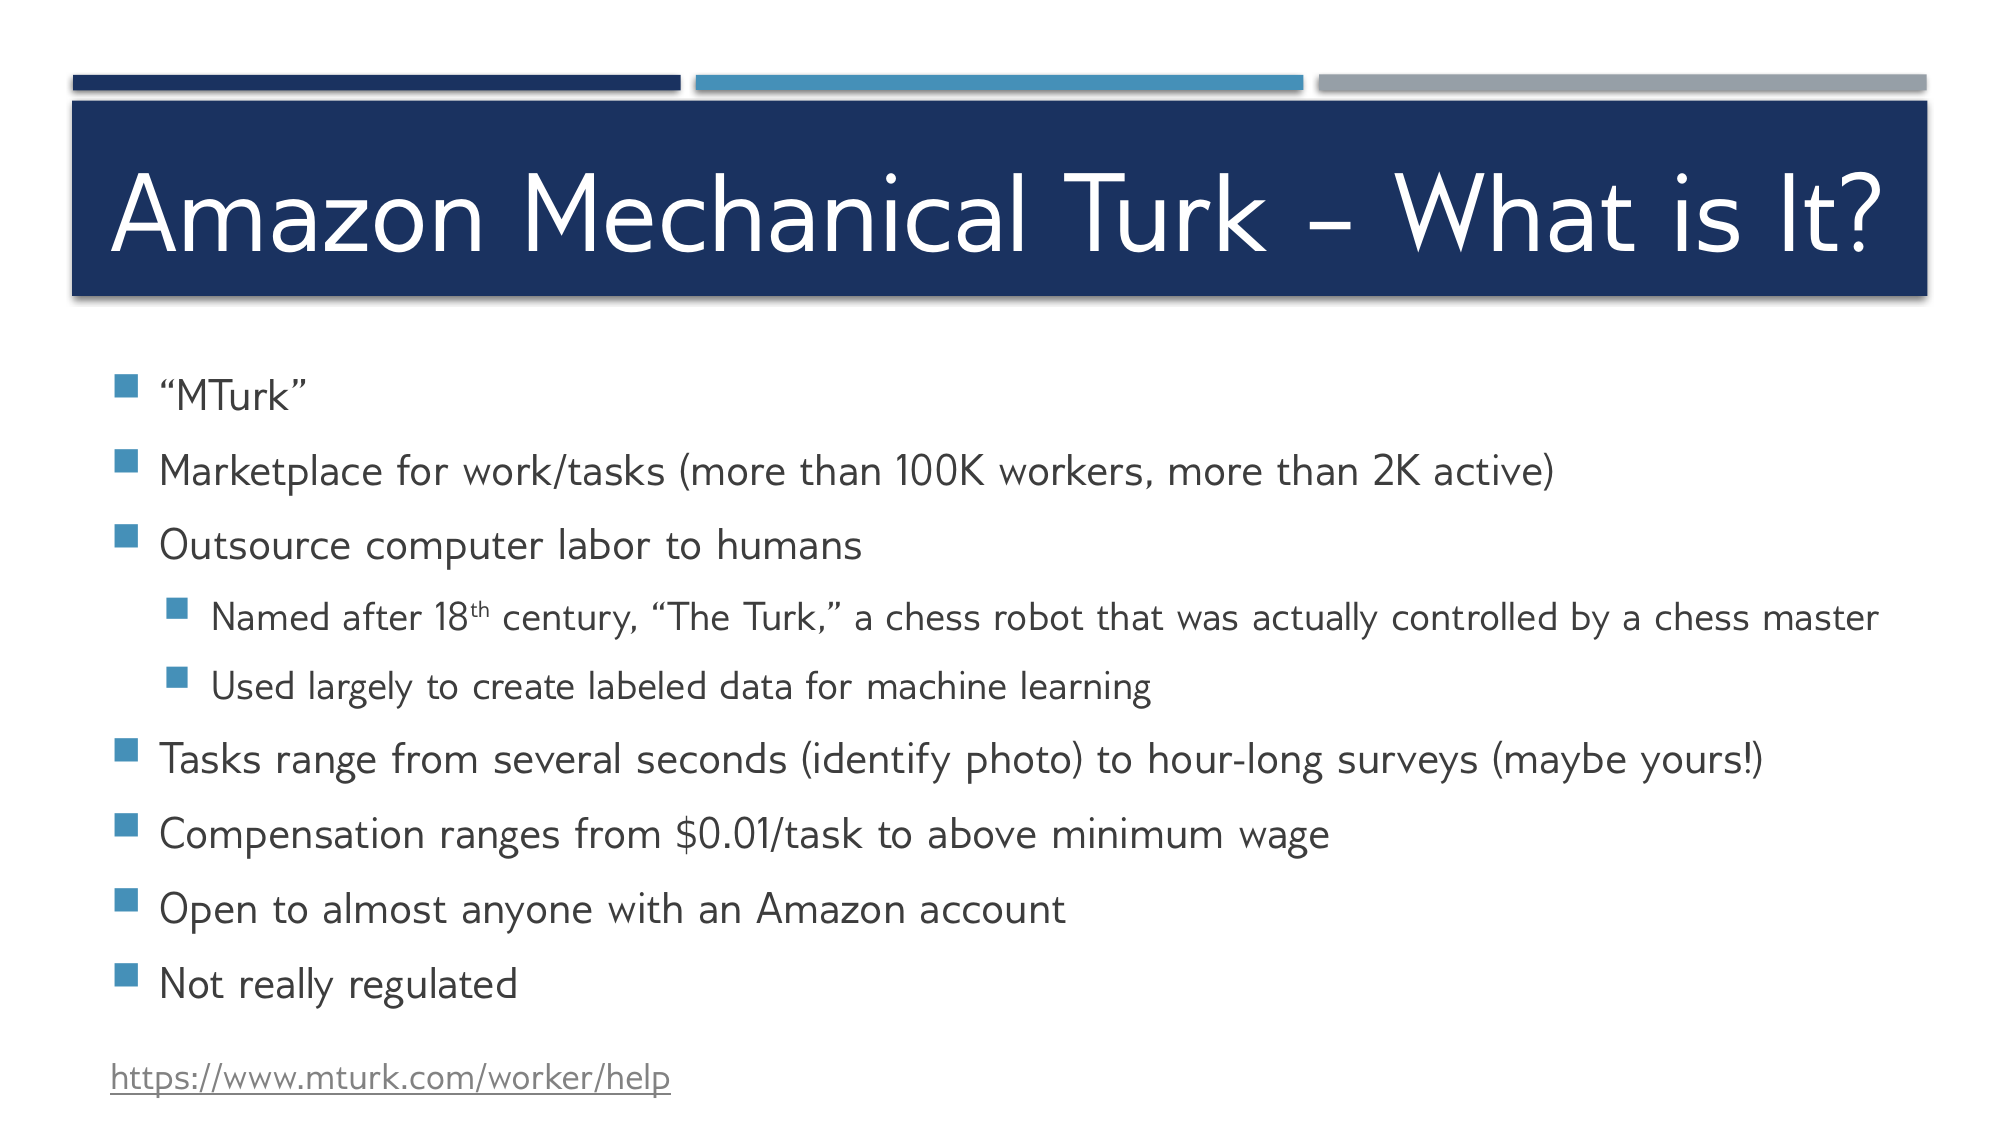

# Amazon Mechanical Turk – What is It?
“MTurk”
Marketplace for work/tasks (more than 100K workers, more than 2K active)
Outsource computer labor to humans
Named after 18th century, “The Turk,” a chess robot that was actually controlled by a chess master
Used largely to create labeled data for machine learning
Tasks range from several seconds (identify photo) to hour-long surveys (maybe yours!)
Compensation ranges from $0.01/task to above minimum wage
Open to almost anyone with an Amazon account
Not really regulated
https://www.mturk.com/worker/help